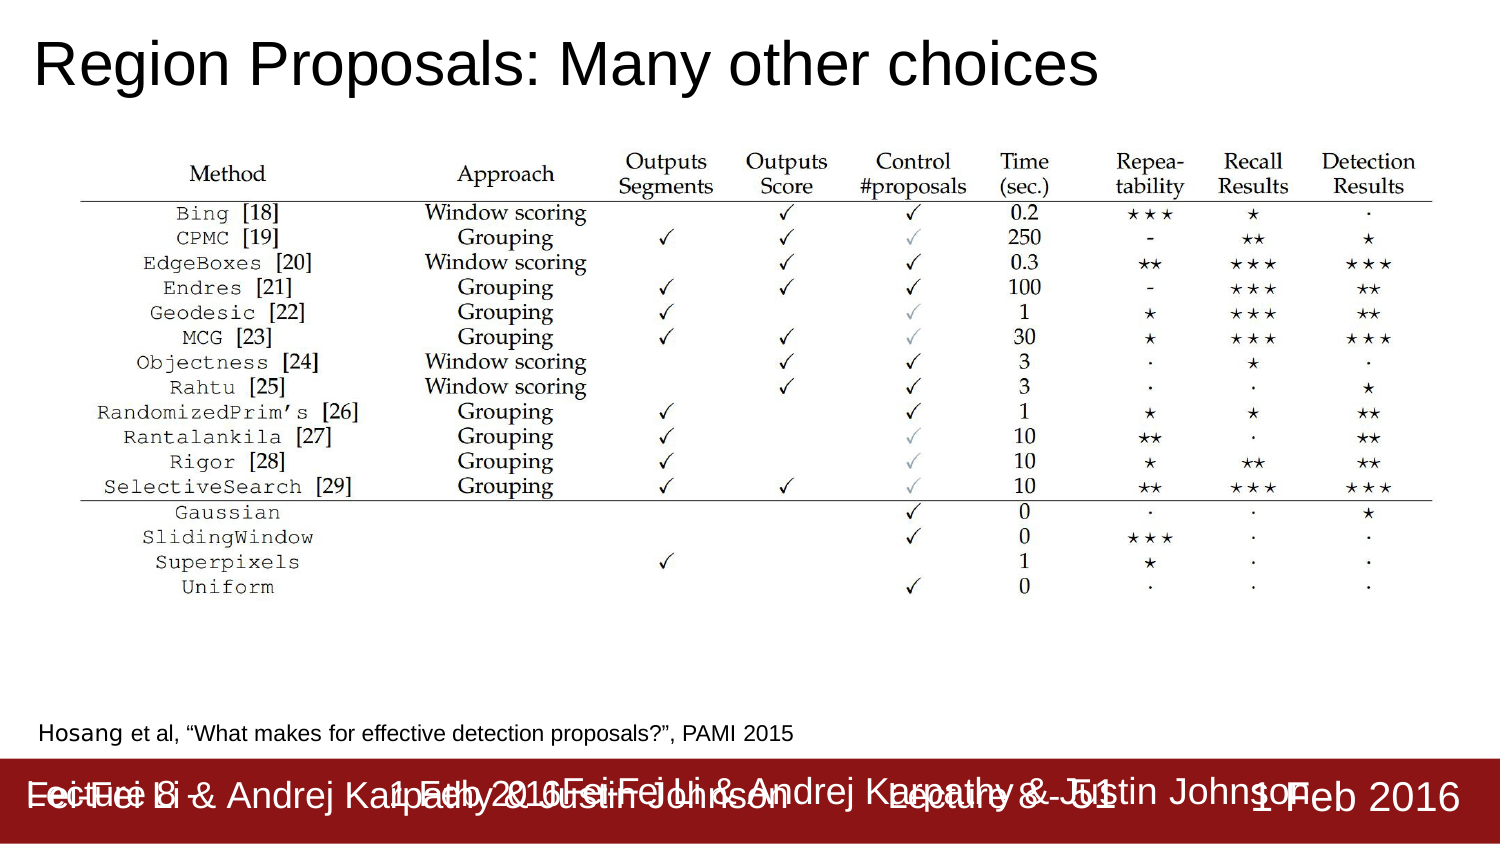

# Region Proposals: Many other choices

Hosang et al, “What makes for effective detection proposals?”, PAMI 2015
Lecture 8 - 51
1 Feb 2016
Fei-Fei Li & Andrej Karpathy & Justin Johnson
Lecture 8 -	1 Feb 2016Fei-Fei Li & Andrej Karpathy & Justin Johnson